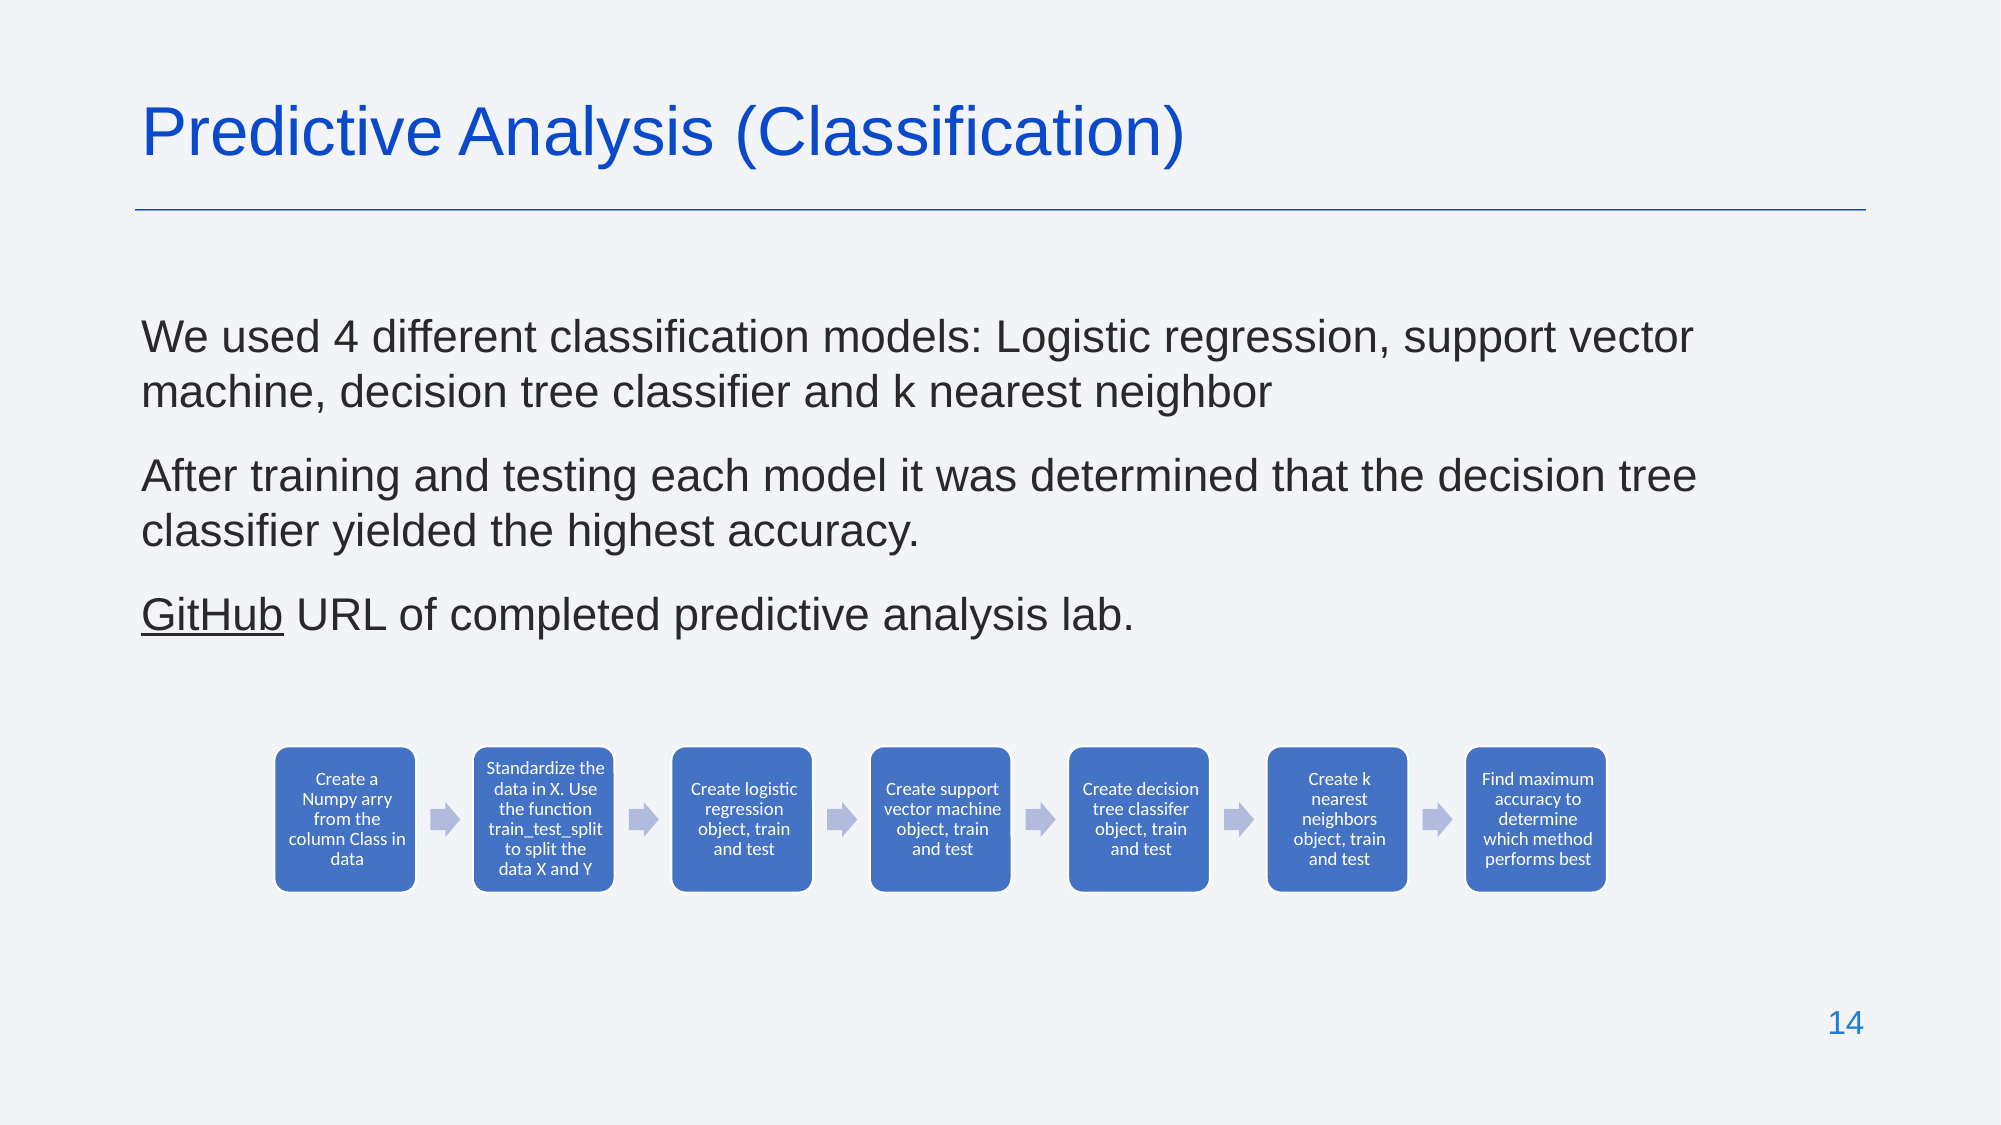

Predictive Analysis (Classification)
We used 4 different classification models: Logistic regression, support vector machine, decision tree classifier and k nearest neighbor
After training and testing each model it was determined that the decision tree classifier yielded the highest accuracy.
GitHub URL of completed predictive analysis lab.

Create a Numpy arry from the column Class in data

Standardize the data in X. Use the function train_test_split to split the data X and Y

Create logistic regression object, train and test

Create support vector machine object, train and test

Create decision tree classifer object, train and test

Create k nearest neighbors object, train and test

Find maximum accuracy to determine which method performs best
14